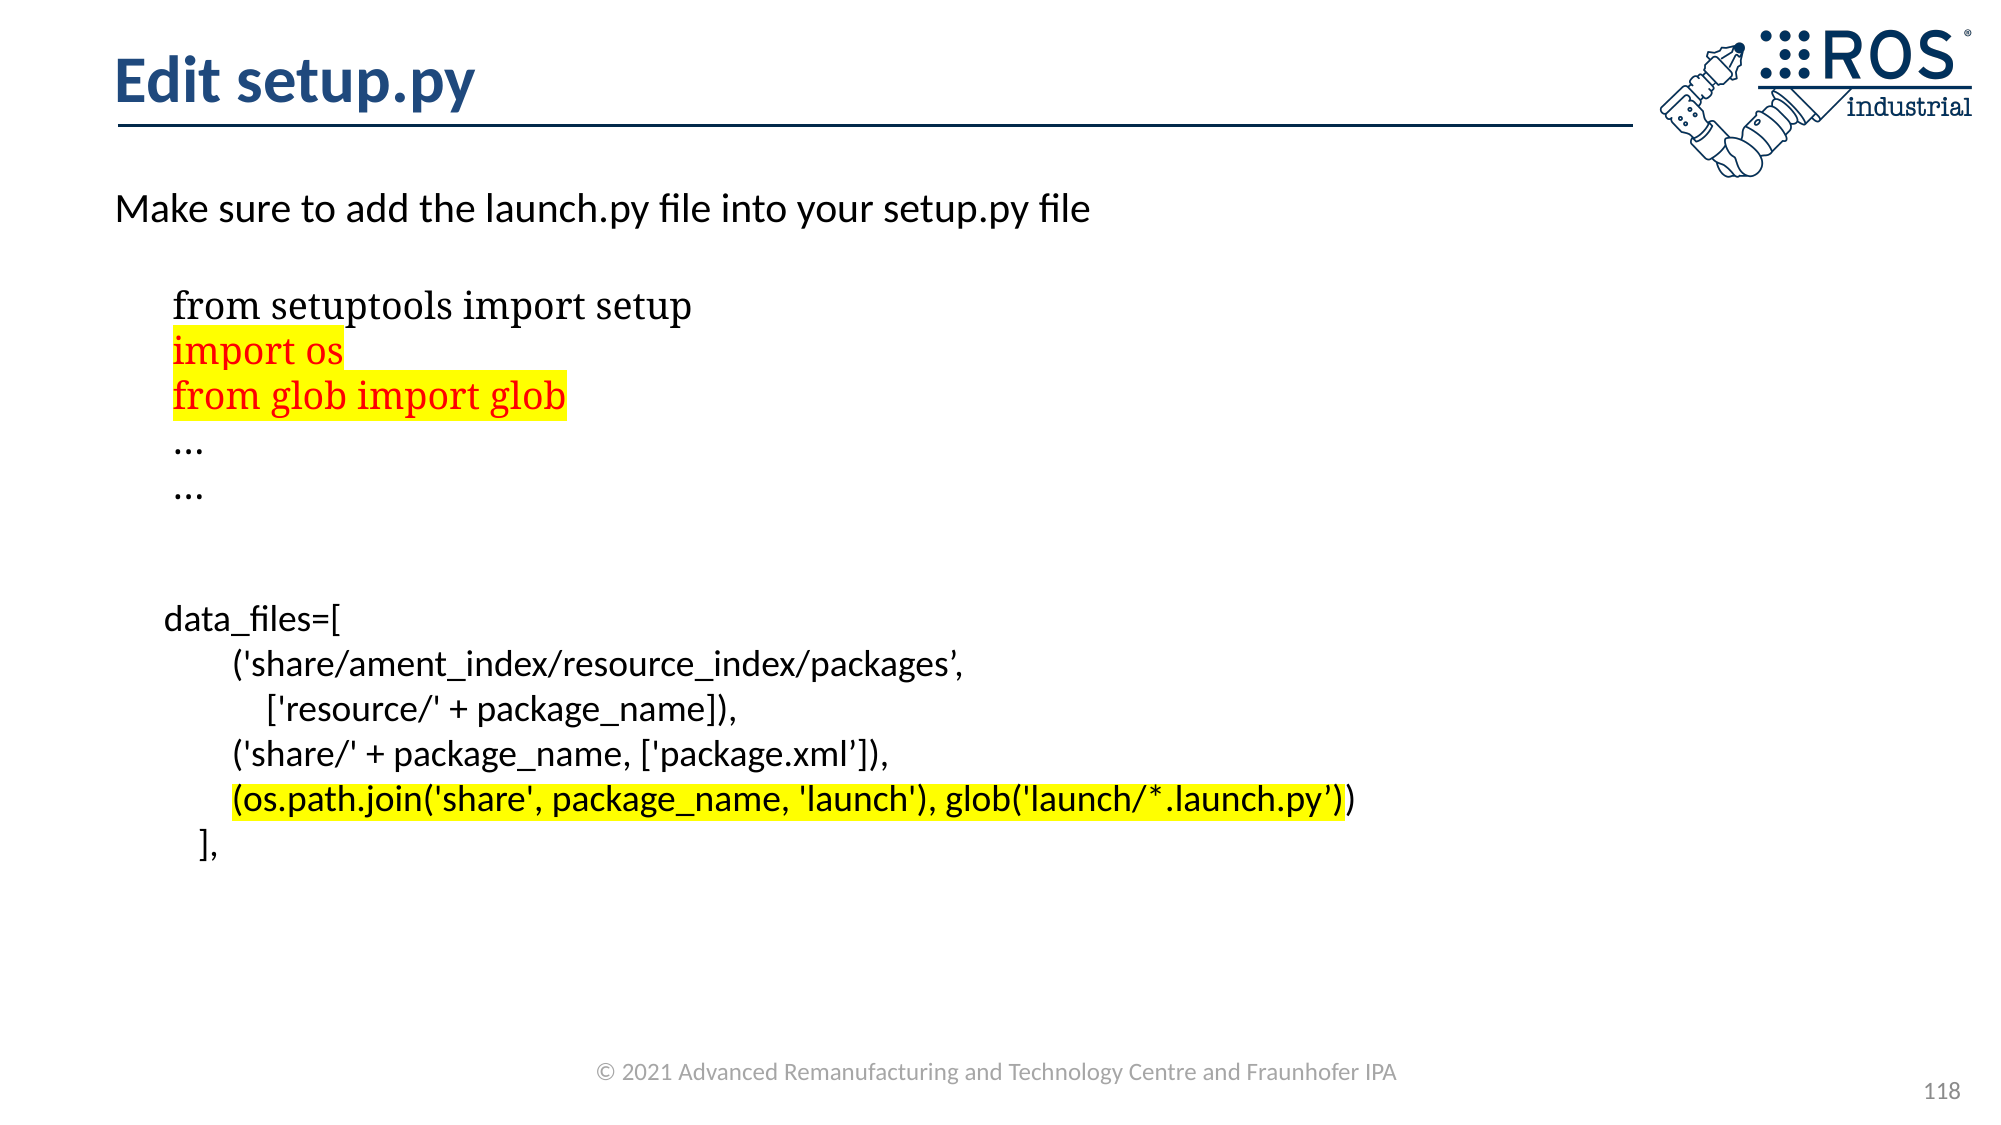

# Edit setup.py
Make sure to add the launch.py file into your setup.py file
from setuptools import setup
import os
from glob import glob
…
…
data_files=[
        ('share/ament_index/resource_index/packages’,
            ['resource/' + package_name]),
        ('share/' + package_name, ['package.xml’]),
        (os.path.join('share', package_name, 'launch'), glob('launch/*.launch.py’))
    ],
118